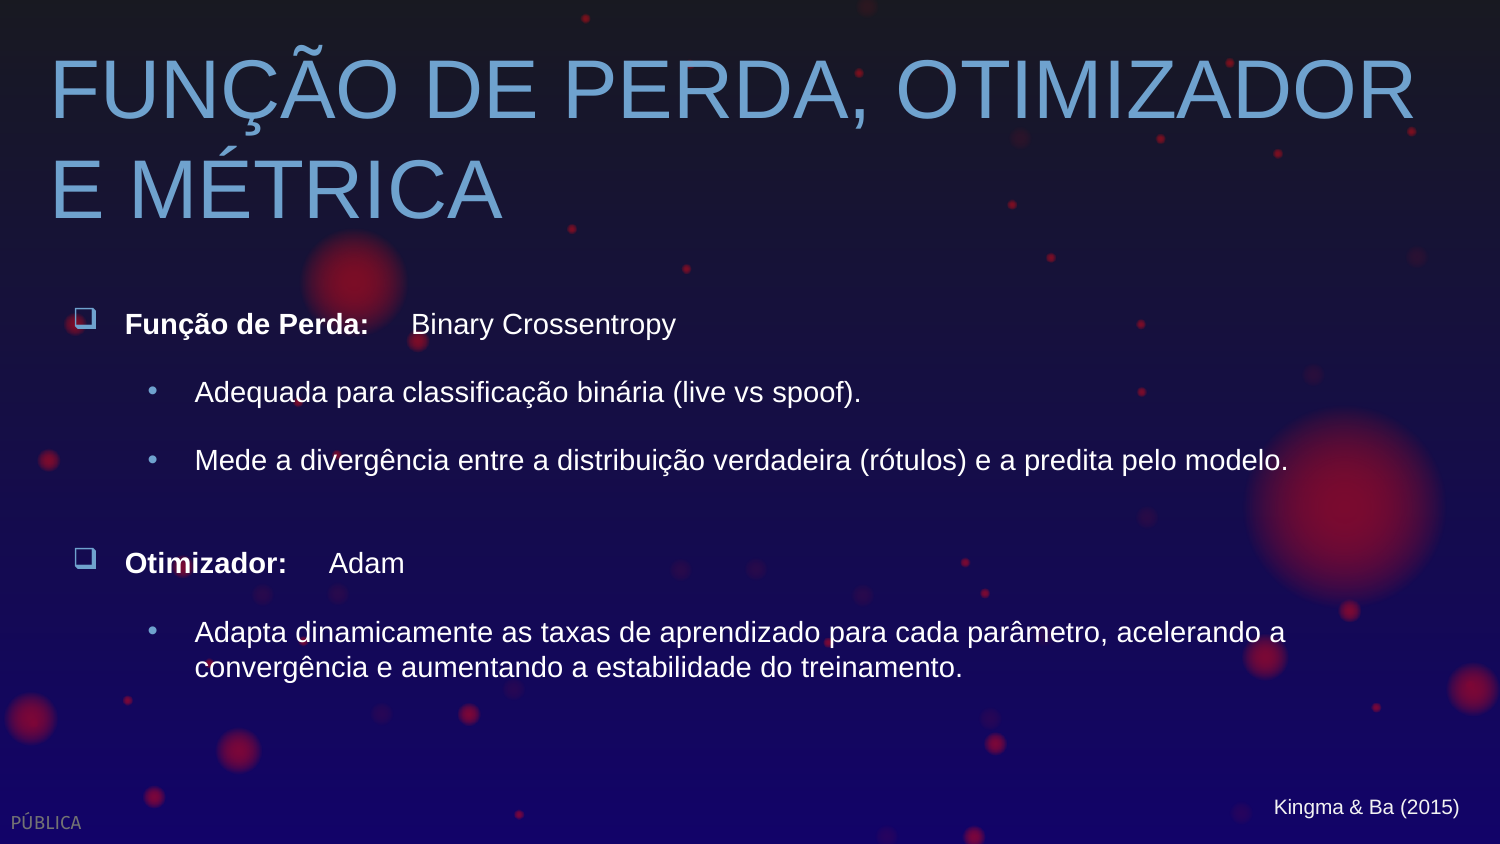

# FUNÇÃO DE PERDA, OTIMIZADOR E MÉTRICA
Função de Perda:     Binary Crossentropy
Adequada para classificação binária (live vs spoof).
Mede a divergência entre a distribuição verdadeira (rótulos) e a predita pelo modelo.

Otimizador:     Adam
Adapta dinamicamente as taxas de aprendizado para cada parâmetro, acelerando a convergência e aumentando a estabilidade do treinamento.
Kingma & Ba (2015)